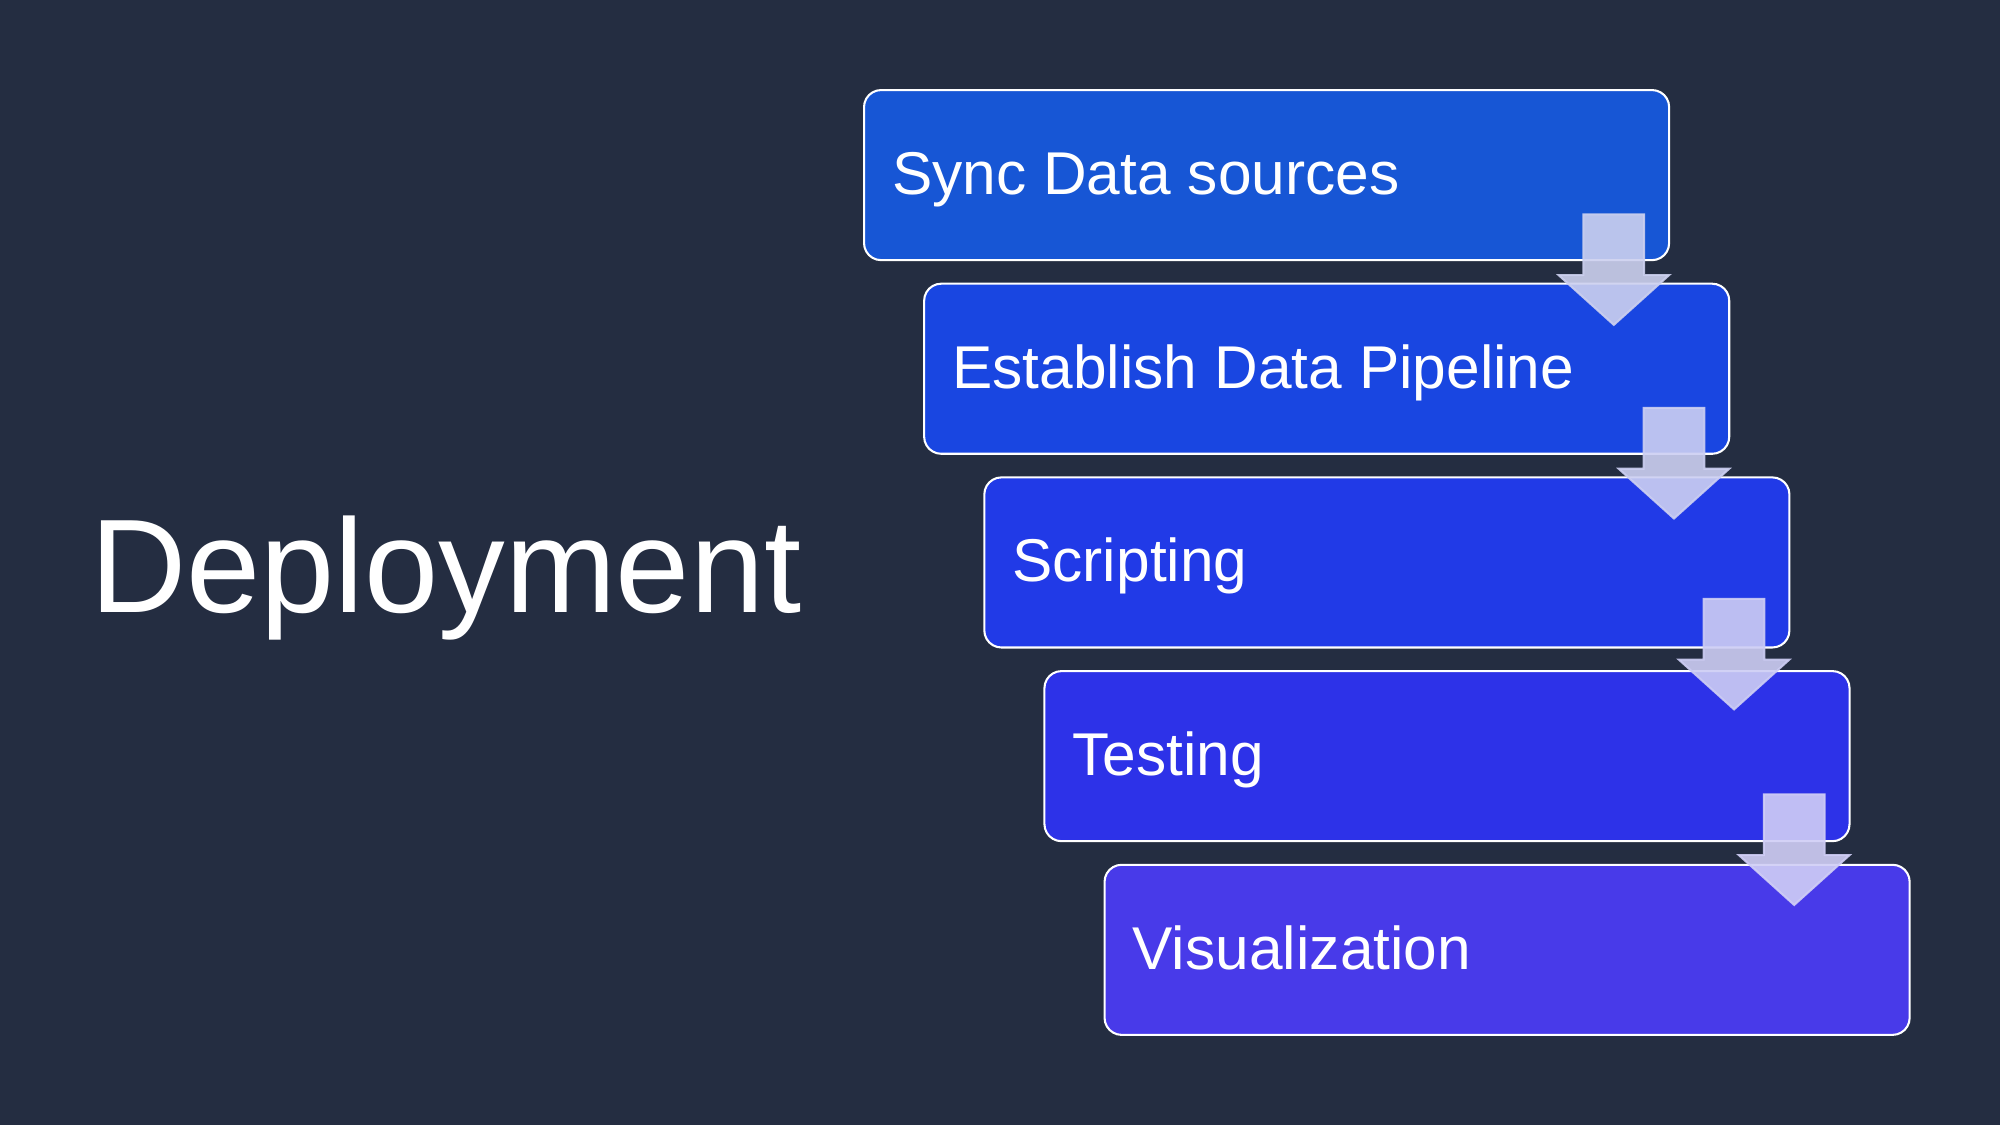

Sync Data sources
Establish Data Pipeline
Scripting
Testing
Visualization

# Deployment